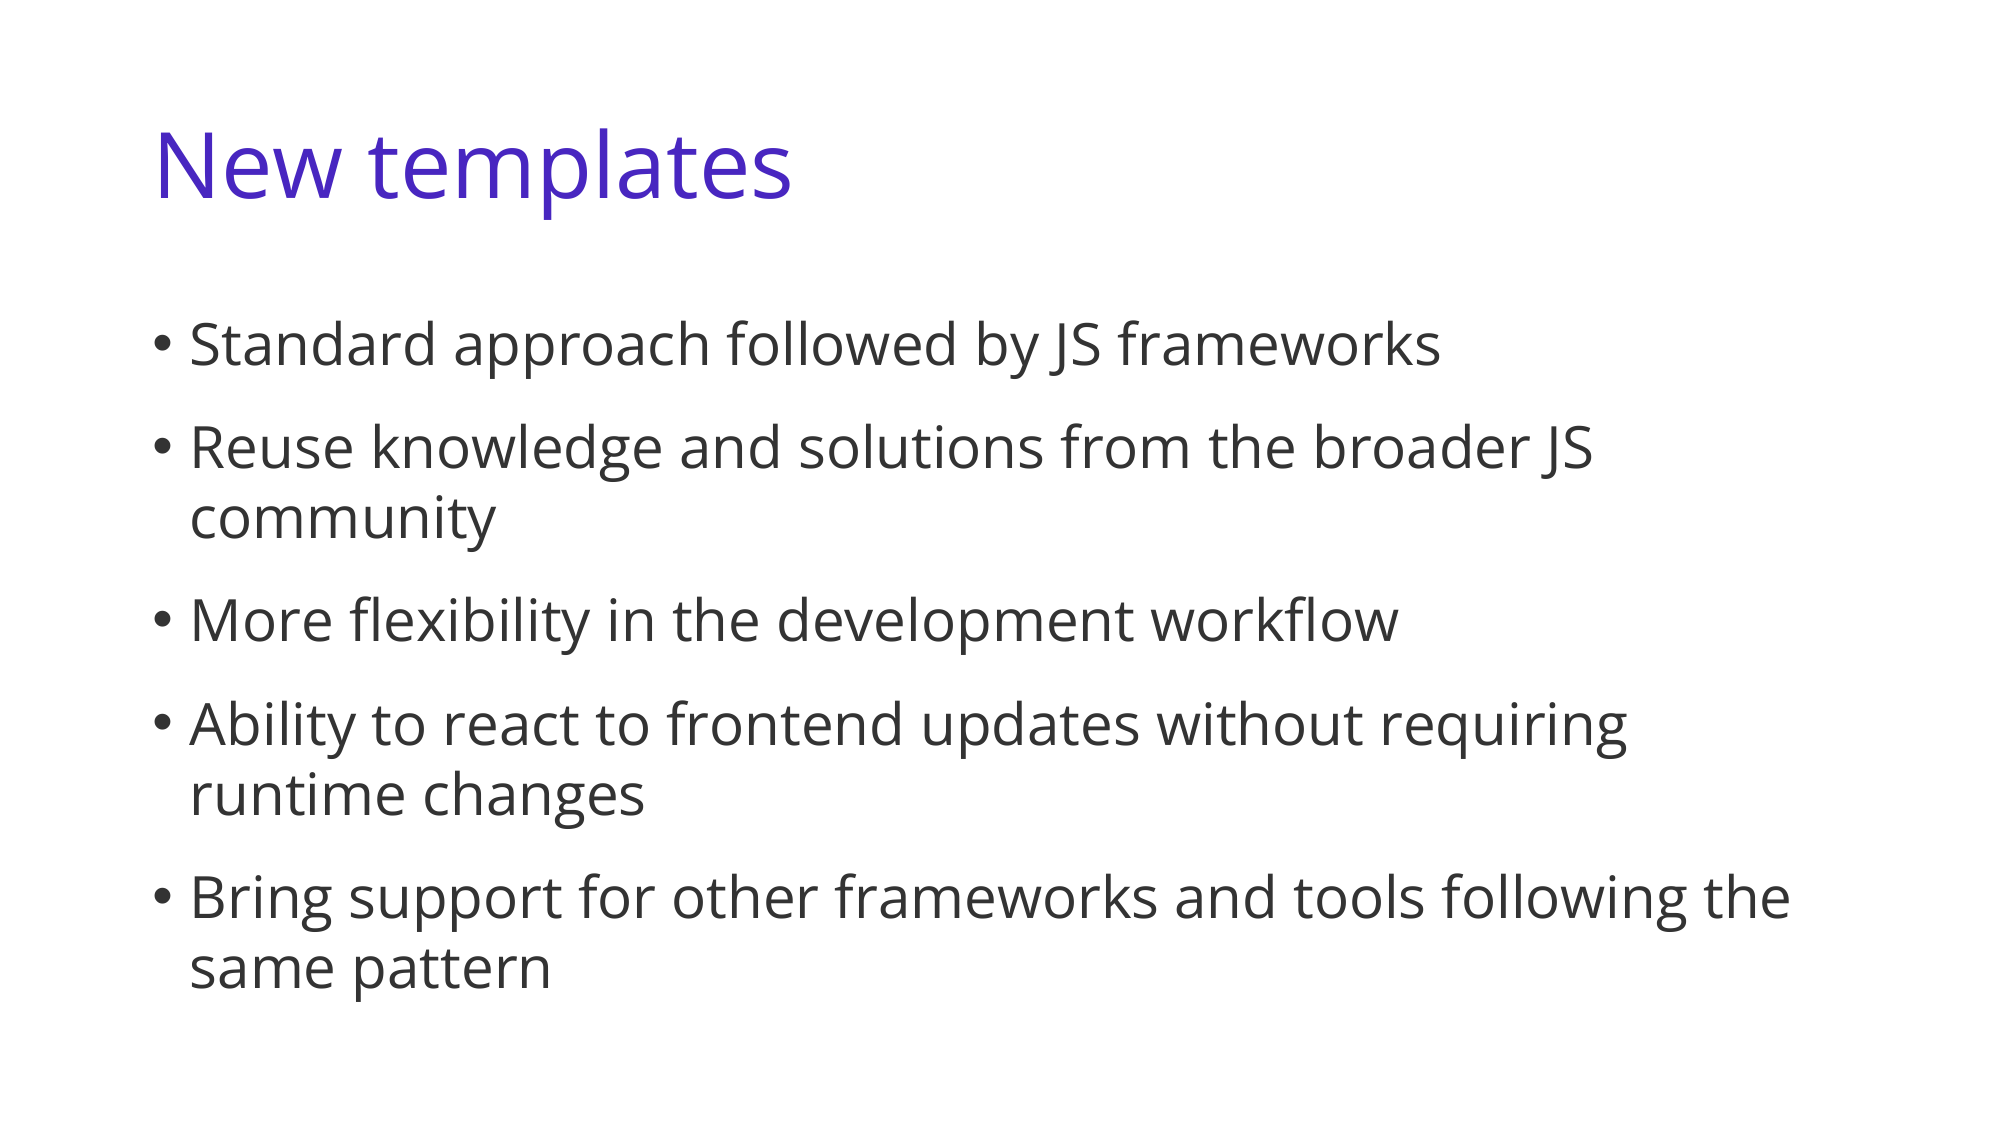

# New templates
Standard approach followed by JS frameworks
Reuse knowledge and solutions from the broader JS community
More flexibility in the development workflow
Ability to react to frontend updates without requiring runtime changes
Bring support for other frameworks and tools following the same pattern